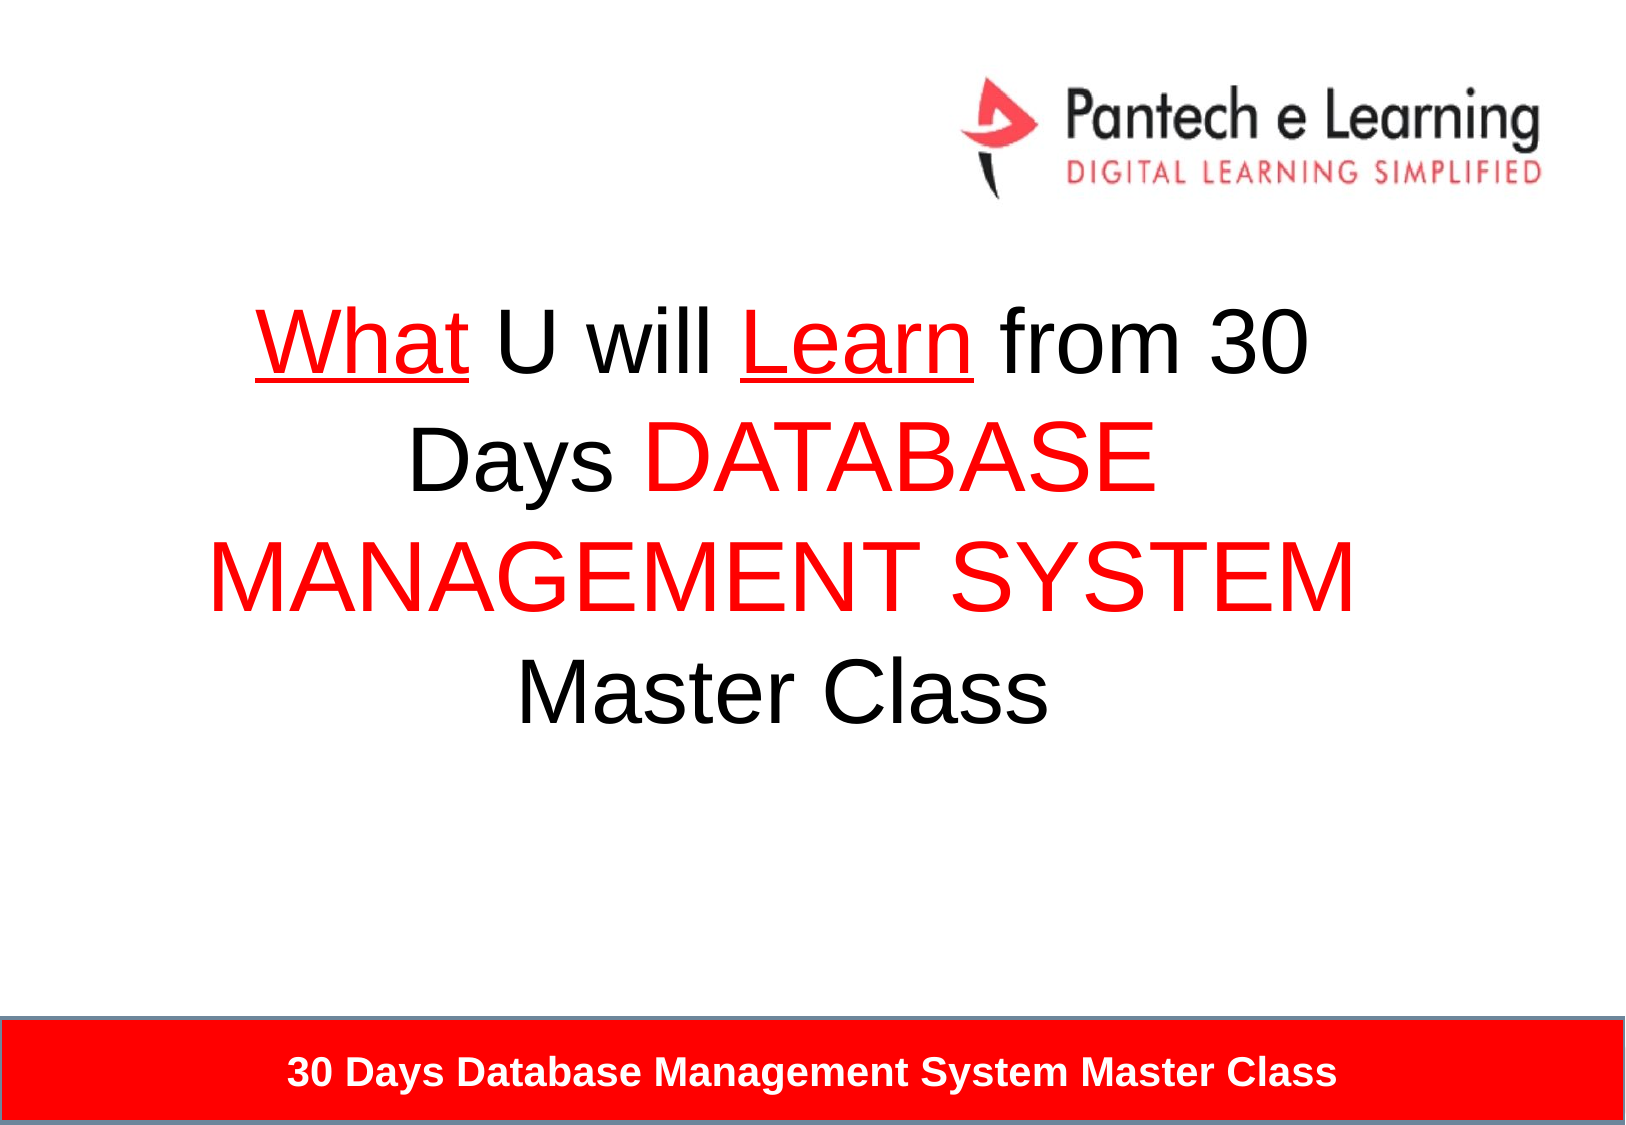

What U will Learn from 30 Days DATABASE MANAGEMENT SYSTEM Master Class
30 Days Database Management System Master Class
www.pantechelearning.com                              30 Days Python Full Stack Master Class